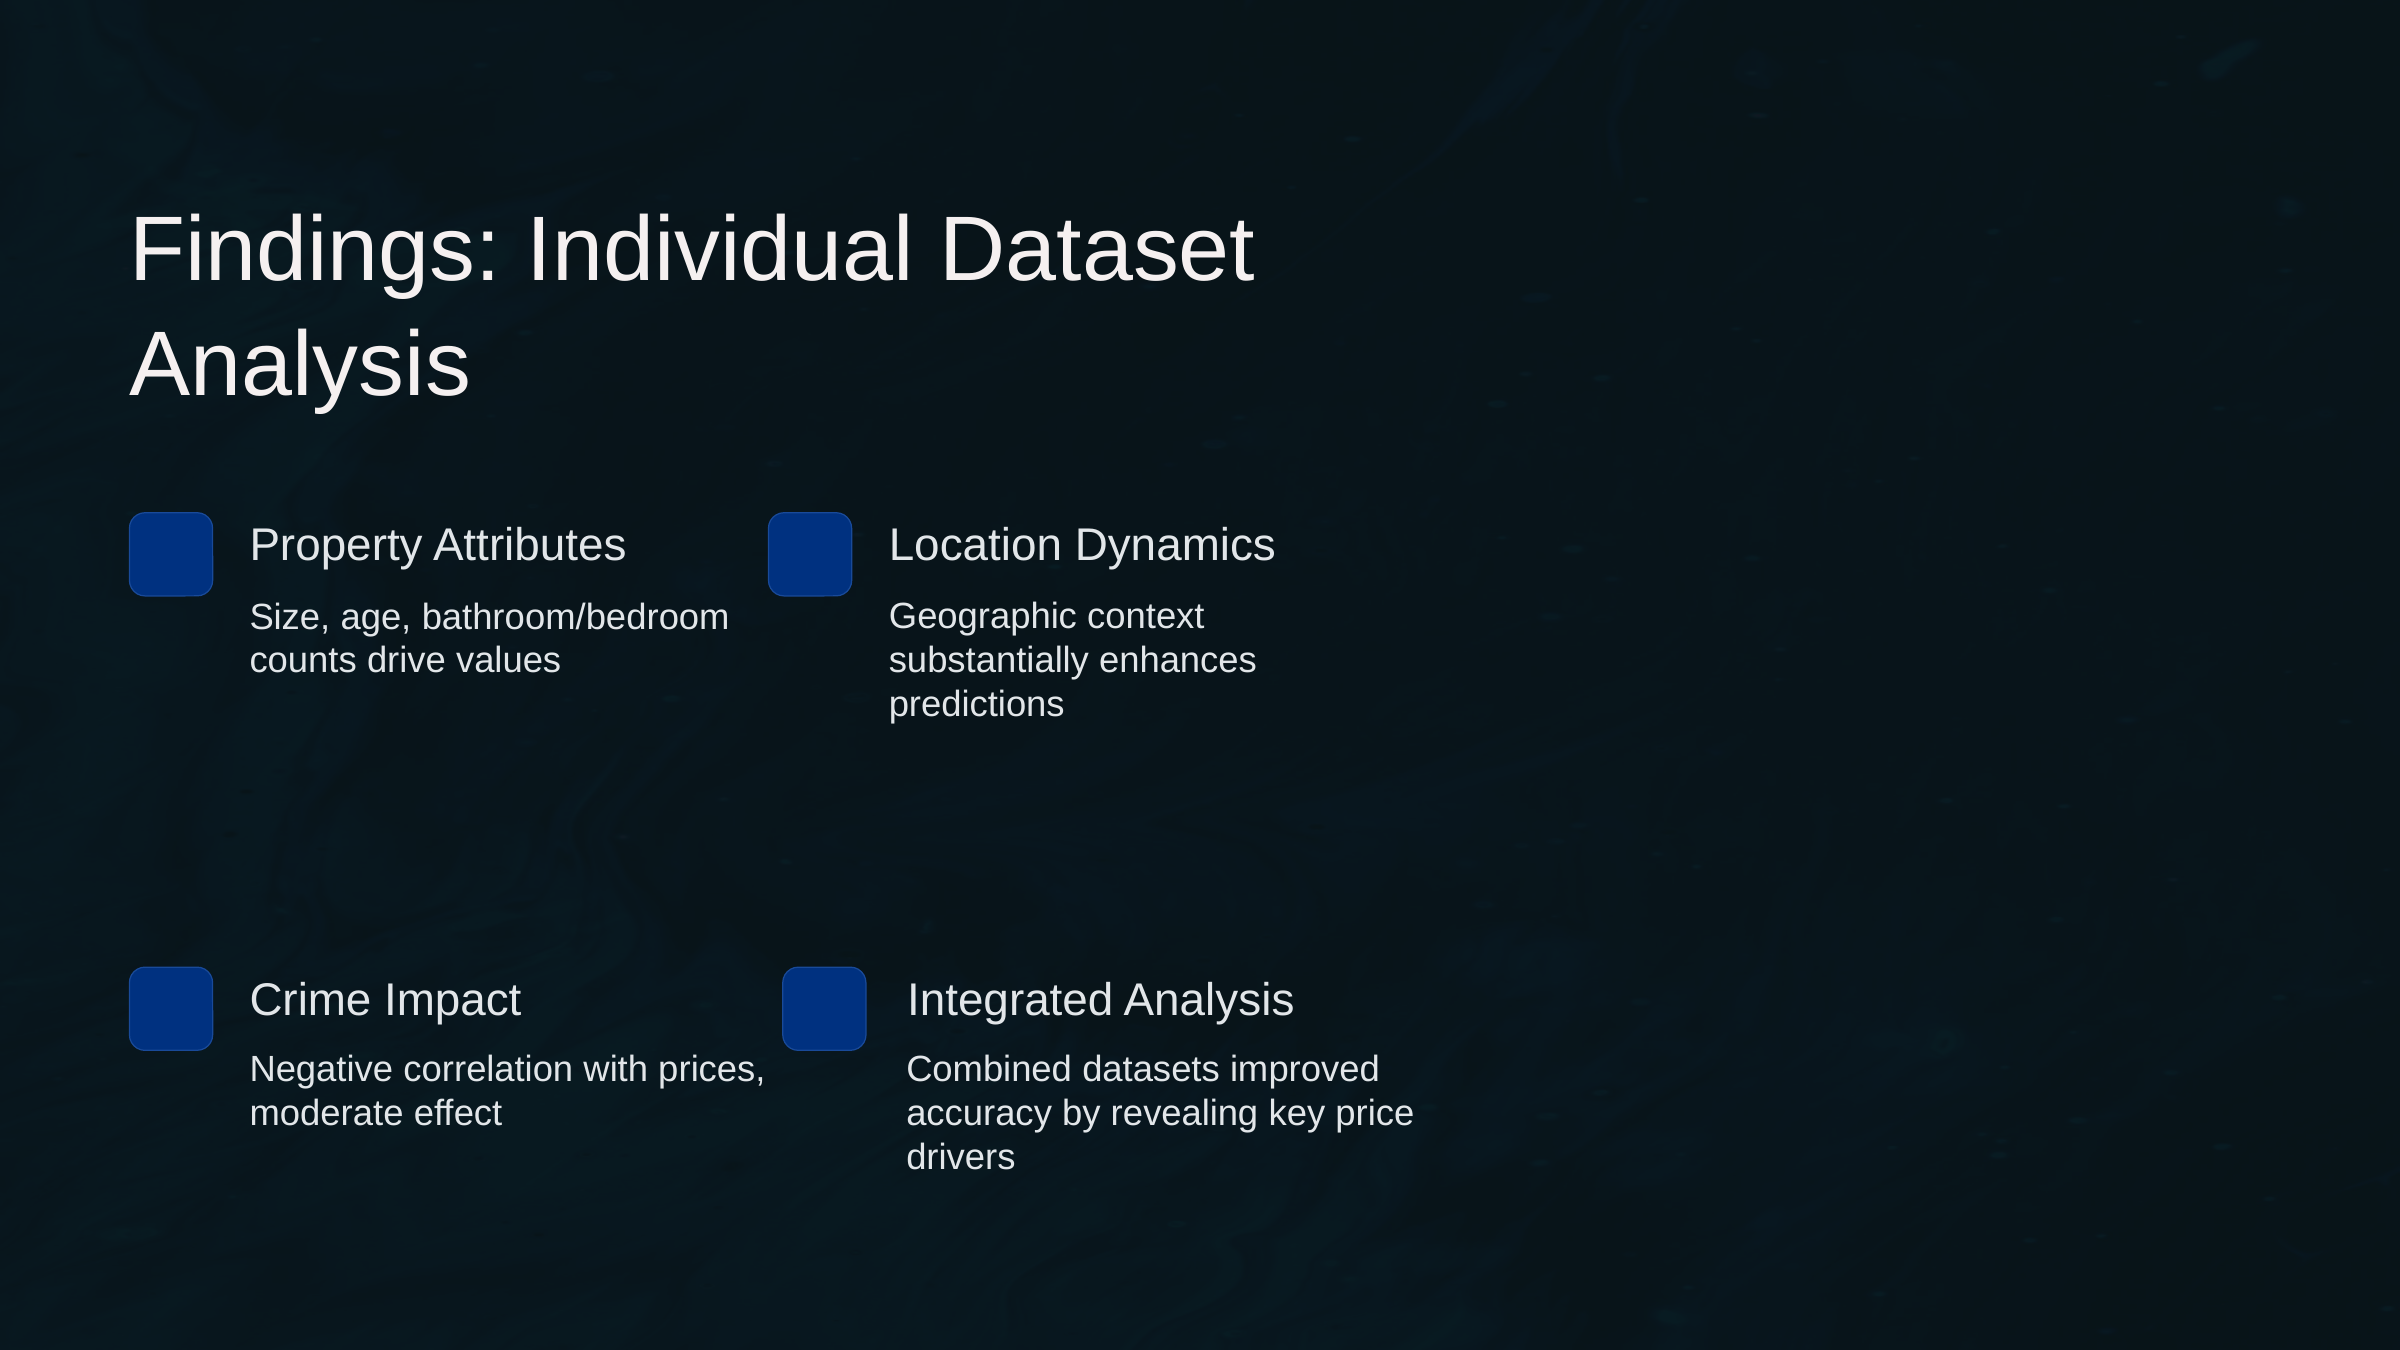

Findings: Individual Dataset Analysis

Property Attributes

Location Dynamics

Size, age, bathroom/bedroom counts drive values

Geographic context substantially enhances predictions

Crime Impact

Integrated Analysis

Combined datasets improved accuracy by revealing key price drivers

Negative correlation with prices, moderate effect